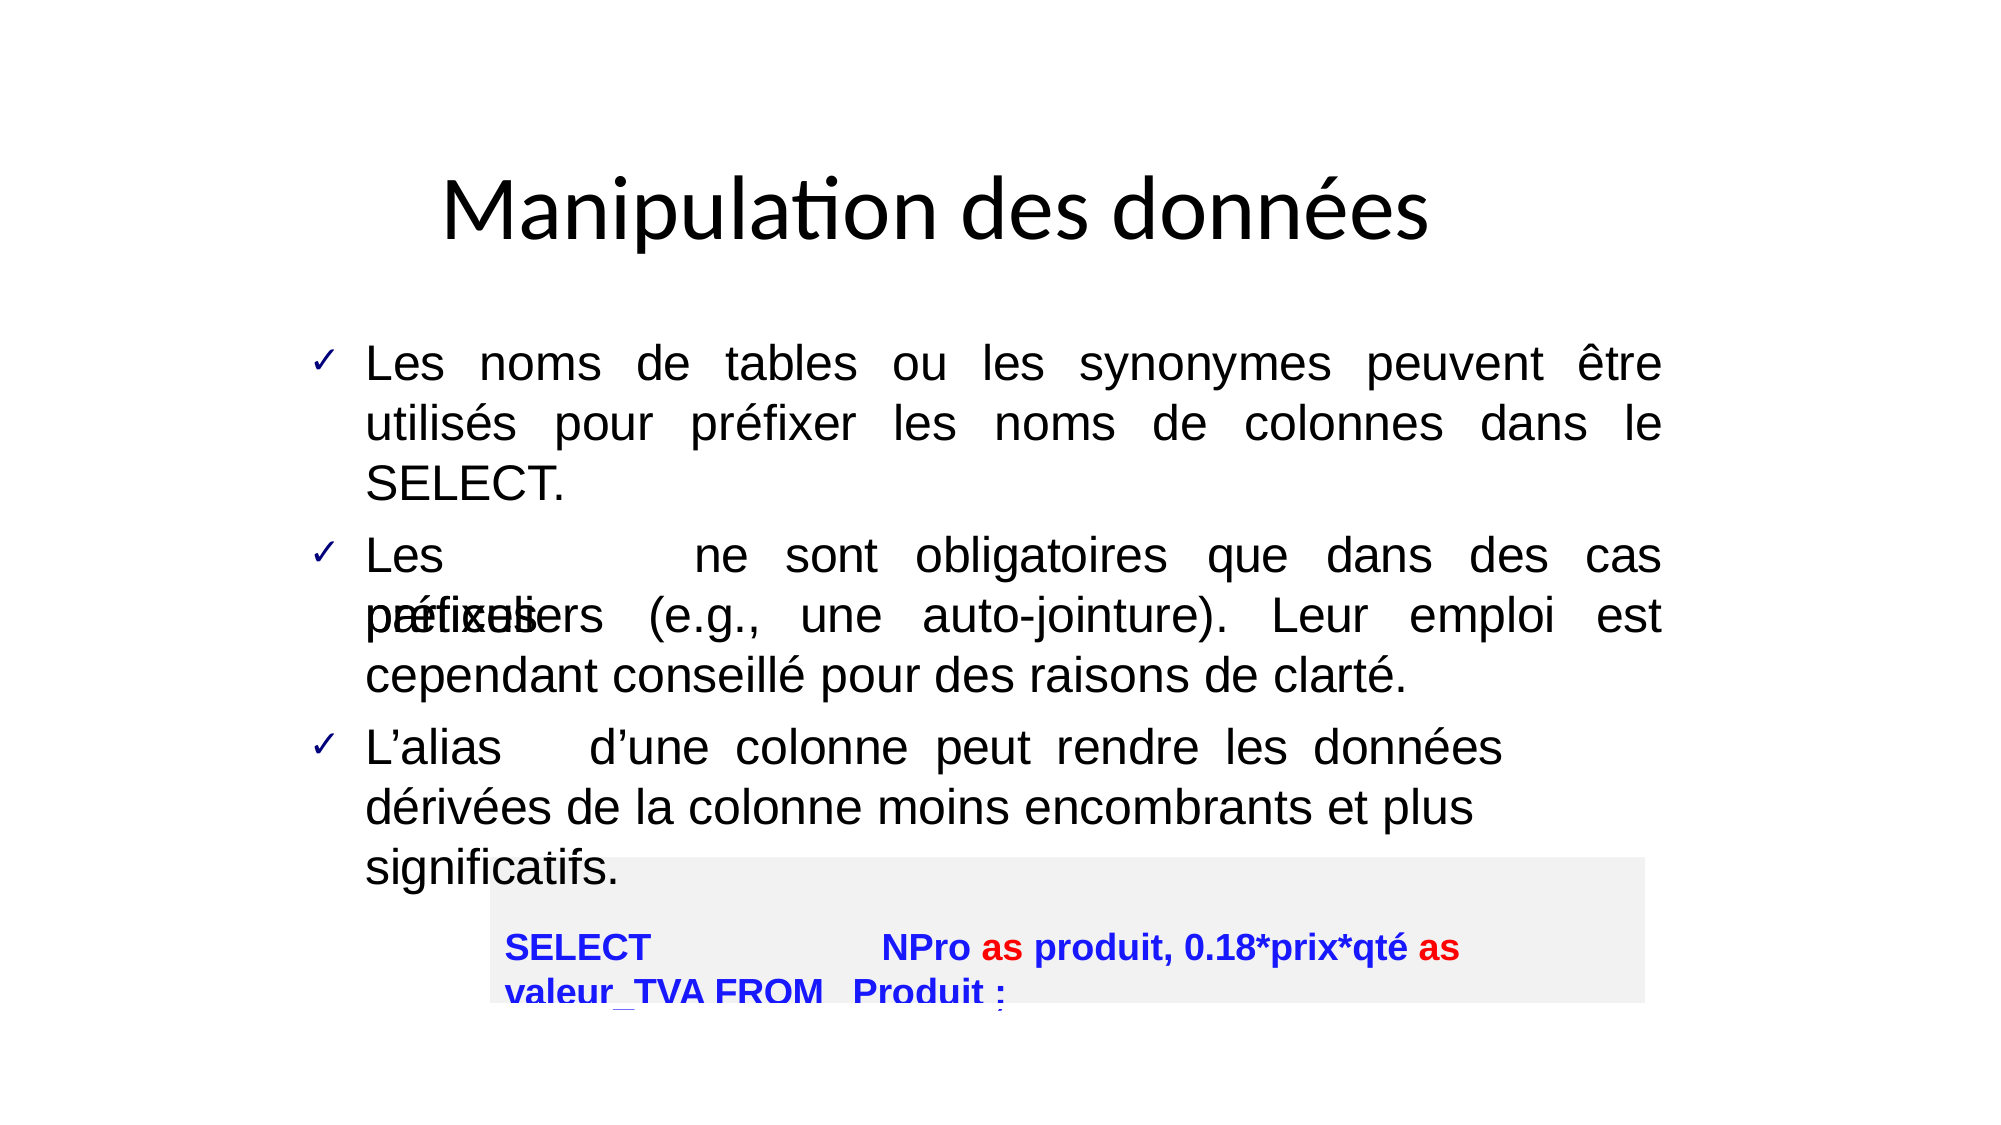

# Manipulation des données
Les  noms  de  tables  ou  les  synonymes  peuvent  être utilisés  pour  préfixer  les  noms  de  colonnes  dans  le SELECT.
Les	préfixes
ne	sont	obligatoires	que	dans	des	cas
est
particuliers	(e.g.,	une	auto-jointure).	Leur	emploi
cependant conseillé pour des raisons de clarté.
L’alias	d’une	colonne	peut	rendre	les	données	dérivées de la colonne moins encombrants et plus significatifs.
SELECT		NPro as produit, 0.18*prix*qté as valeur_TVA FROM	Produit ;